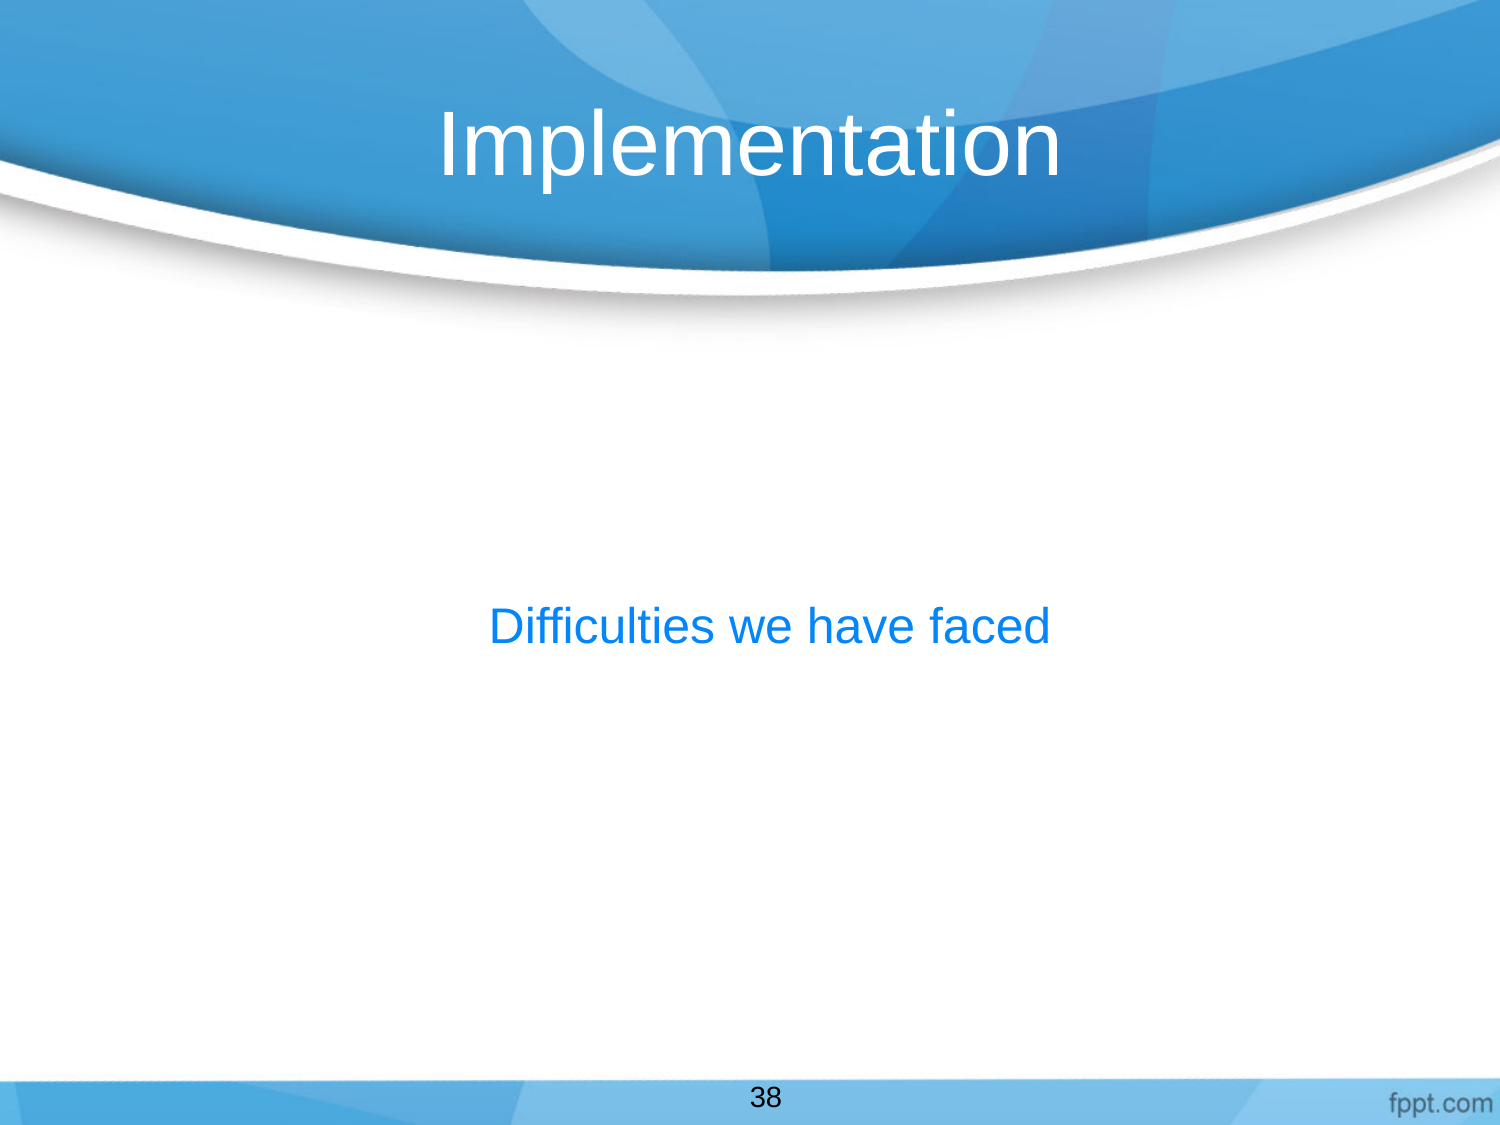

# Implementation
Difficulties we have faced
38